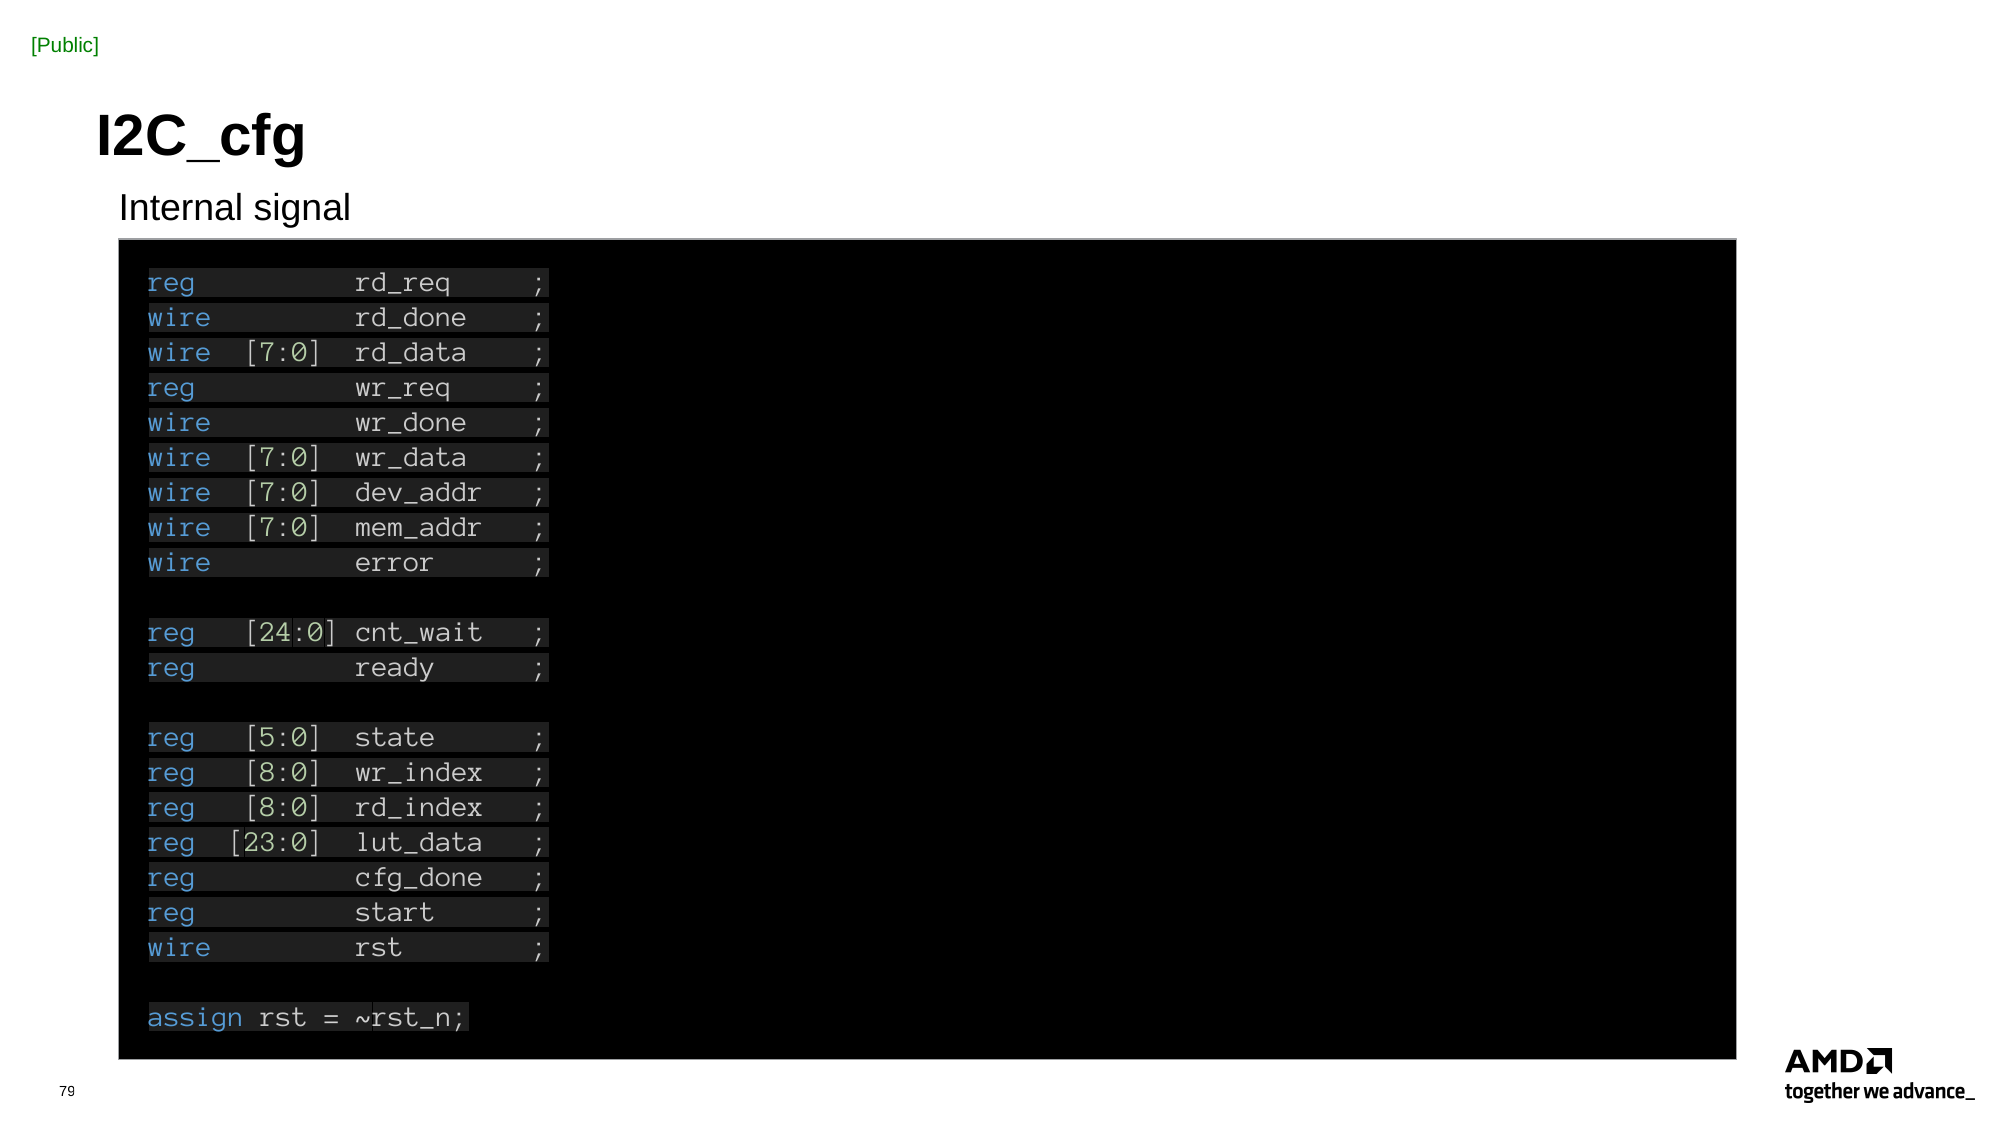

# I2C_cfg
Internal signal
reg          rd_req     ;
wire         rd_done    ;
wire  [7:0]  rd_data    ;
reg          wr_req     ;
wire         wr_done    ;
wire  [7:0]  wr_data    ;
wire  [7:0]  dev_addr   ;
wire  [7:0]  mem_addr   ;
wire         error      ;
reg   [24:0] cnt_wait   ;
reg          ready      ;
reg   [5:0]  state      ;
reg   [8:0]  wr_index   ;
reg   [8:0]  rd_index   ;
reg  [23:0]  lut_data   ;
reg          cfg_done   ;
reg          start      ;
wire         rst        ;
assign rst = ~rst_n;